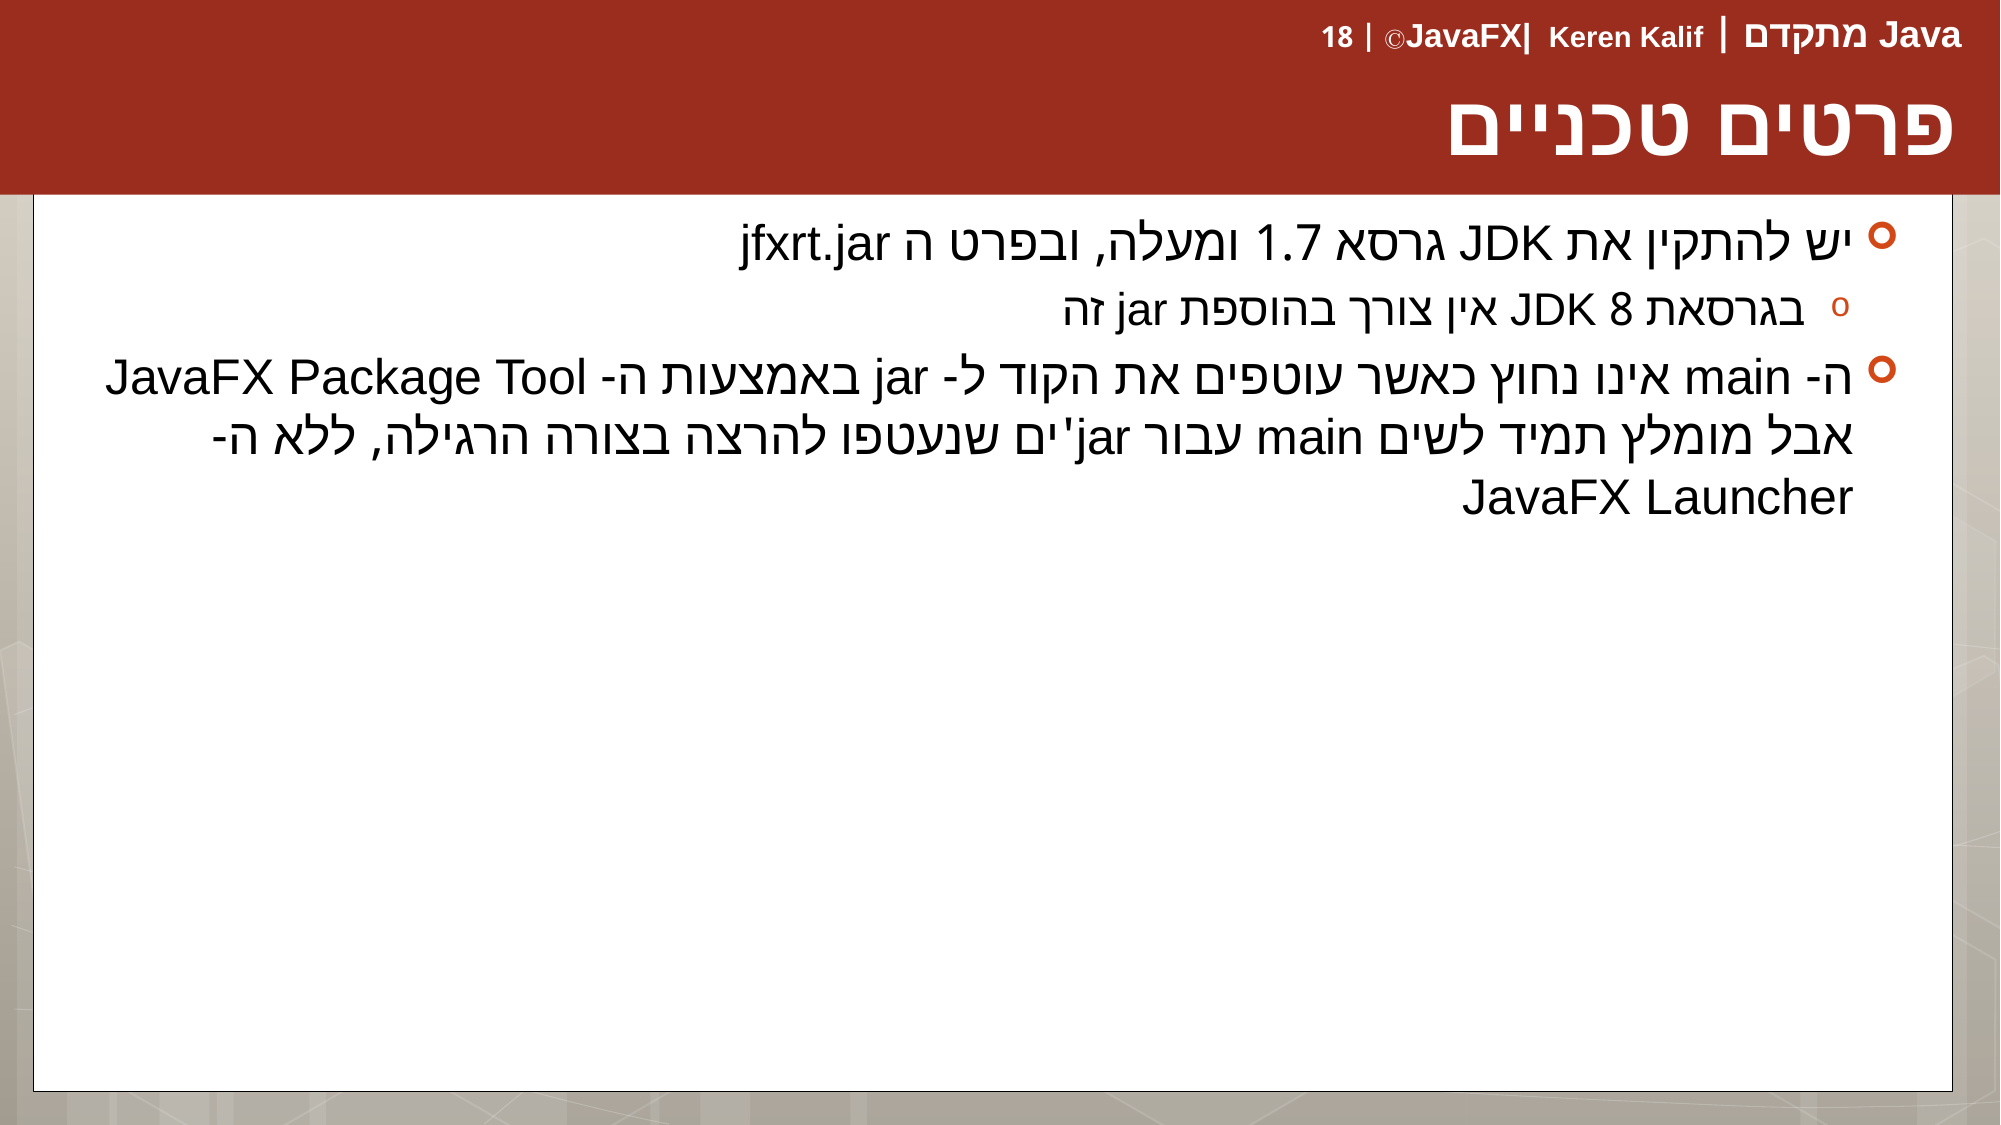

# פרטים טכניים
יש להתקין את JDK גרסא 1.7 ומעלה, ובפרט ה jfxrt.jar
בגרסאת 8 JDK אין צורך בהוספת jar זה
ה- main אינו נחוץ כאשר עוטפים את הקוד ל- jar באמצעות ה- JavaFX Package Tool אבל מומלץ תמיד לשים main עבור jar'ים שנעטפו להרצה בצורה הרגילה, ללא ה- JavaFX Launcher